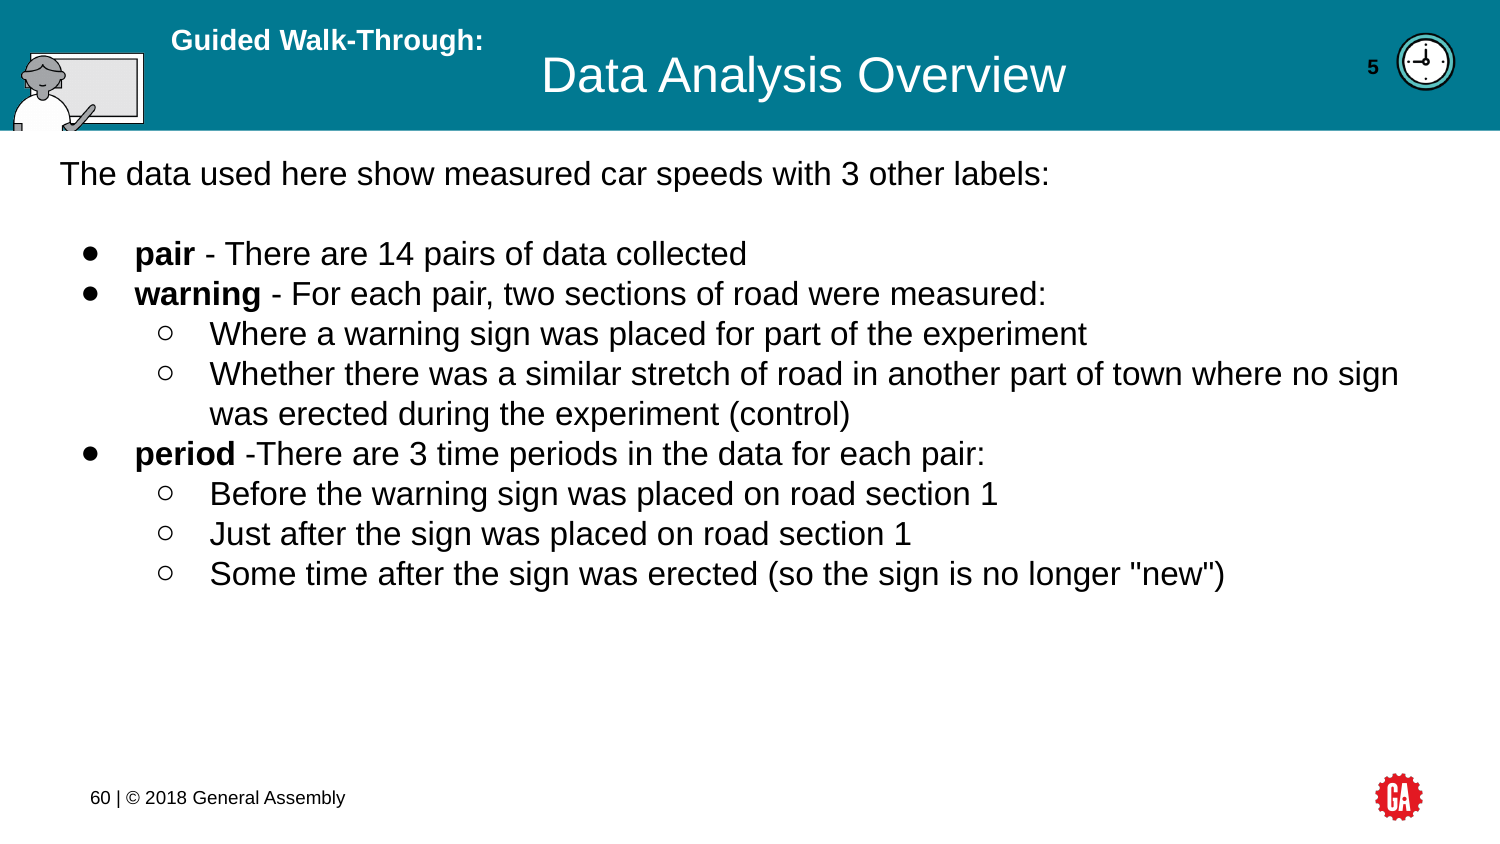

# Data Analysis Overview
5
The data used here show measured car speeds with 3 other labels:
pair - There are 14 pairs of data collected
warning - For each pair, two sections of road were measured:
Where a warning sign was placed for part of the experiment
Whether there was a similar stretch of road in another part of town where no sign was erected during the experiment (control)
period -There are 3 time periods in the data for each pair:
Before the warning sign was placed on road section 1
Just after the sign was placed on road section 1
Some time after the sign was erected (so the sign is no longer "new")
60 | © 2018 General Assembly
60